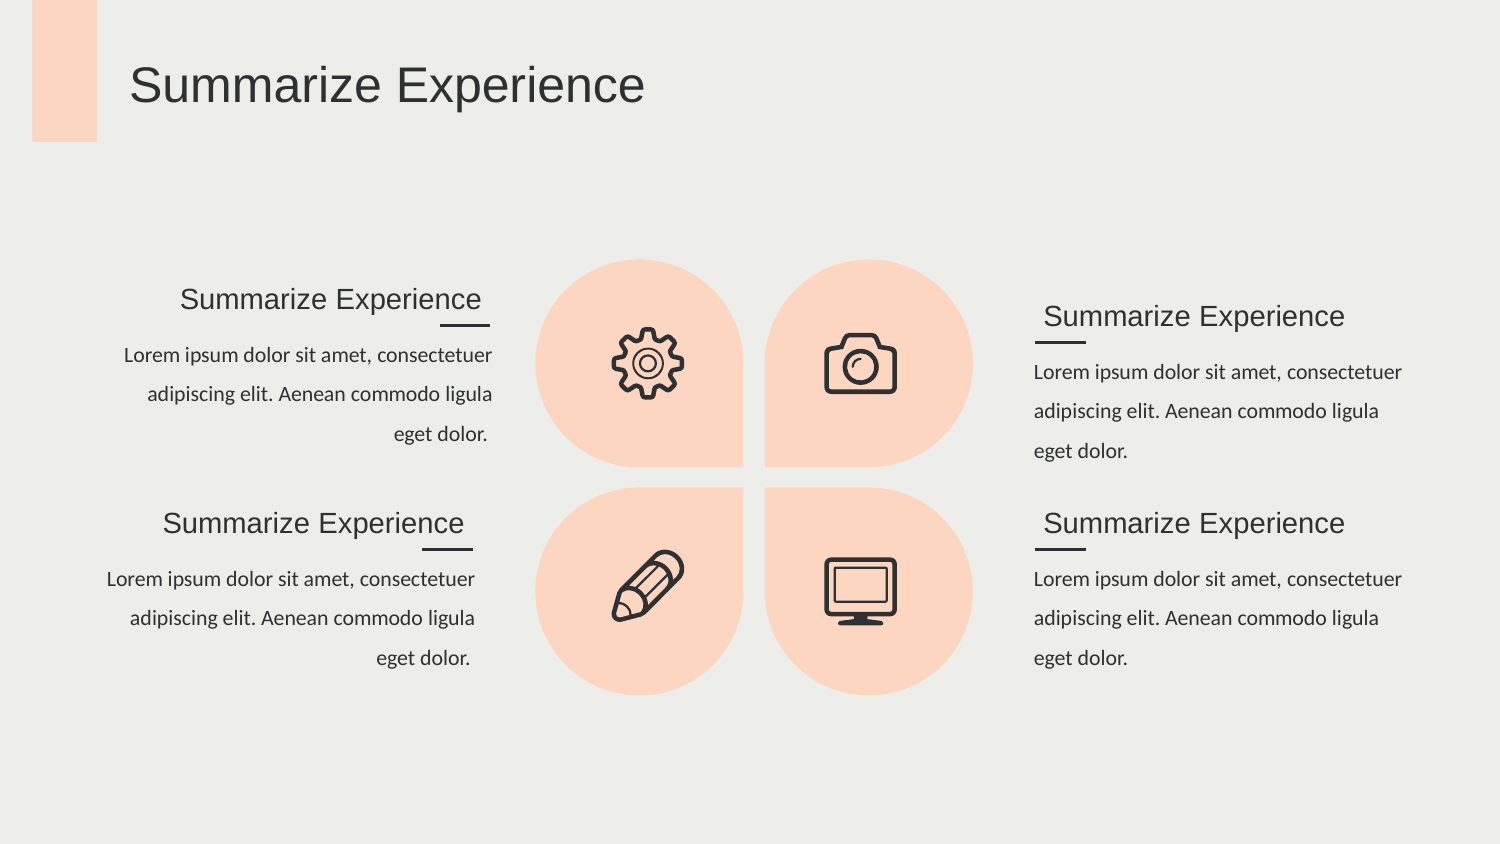

Summarize Experience

Summarize Experience
Summarize Experience
Lorem ipsum dolor sit amet, consectetuer adipiscing elit. Aenean commodo ligula eget dolor.

Lorem ipsum dolor sit amet, consectetuer adipiscing elit. Aenean commodo ligula eget dolor.

Summarize Experience
Summarize Experience
Lorem ipsum dolor sit amet, consectetuer adipiscing elit. Aenean commodo ligula eget dolor.
Lorem ipsum dolor sit amet, consectetuer adipiscing elit. Aenean commodo ligula eget dolor.